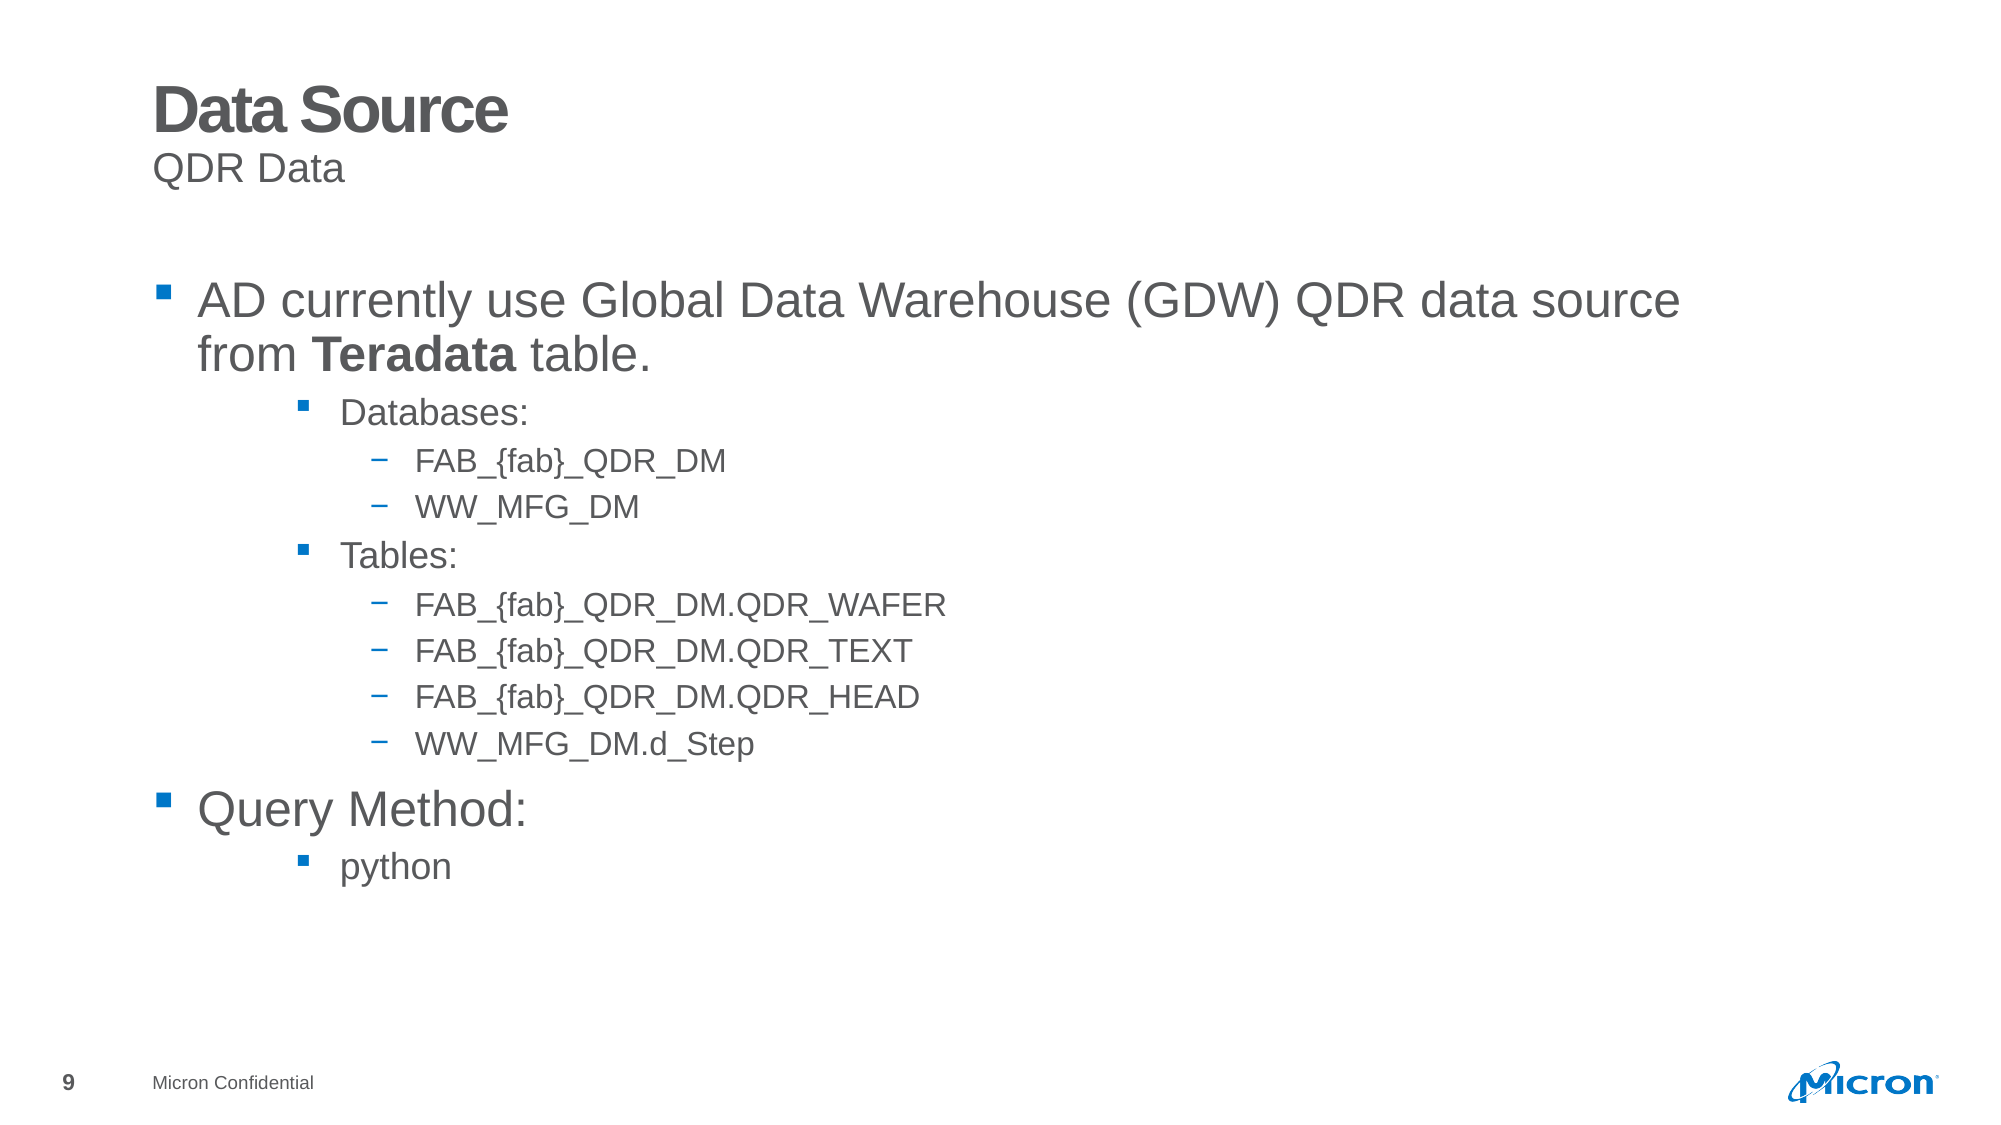

# Data Source
QDR Data
AD currently use Global Data Warehouse (GDW) QDR data source from Teradata table.
Databases:
FAB_{fab}_QDR_DM
WW_MFG_DM
Tables:
FAB_{fab}_QDR_DM.QDR_WAFER
FAB_{fab}_QDR_DM.QDR_TEXT
FAB_{fab}_QDR_DM.QDR_HEAD
WW_MFG_DM.d_Step
Query Method:
python

Micron Confidential
9